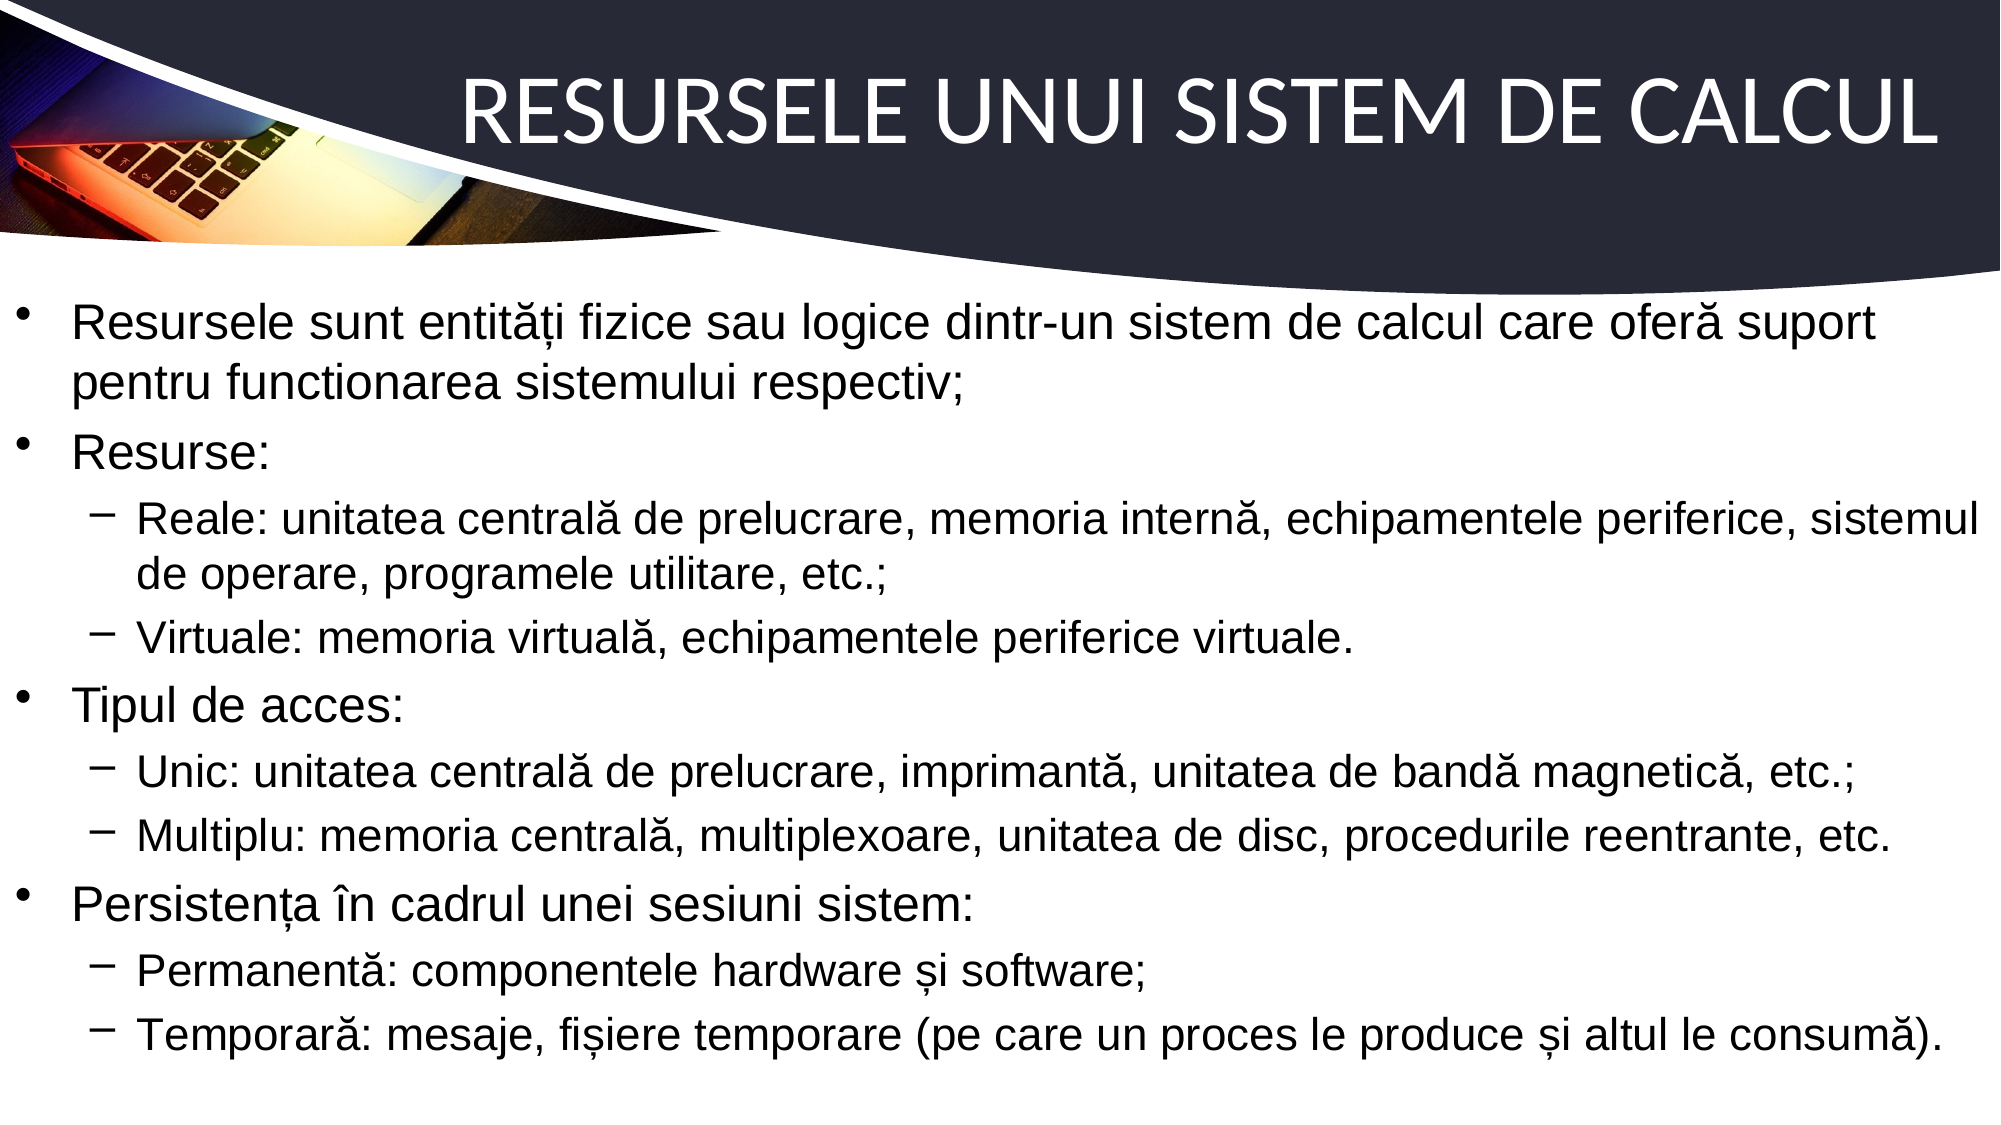

# Resursele unui sistem de calcul
Resursele sunt entități fizice sau logice dintr-un sistem de calcul care oferă suport pentru functionarea sistemului respectiv;
Resurse:
Reale: unitatea centrală de prelucrare, memoria internă, echipamentele periferice, sistemul de operare, programele utilitare, etc.;
Virtuale: memoria virtuală, echipamentele periferice virtuale.
Tipul de acces:
Unic: unitatea centrală de prelucrare, imprimantă, unitatea de bandă magnetică, etc.;
Multiplu: memoria centrală, multiplexoare, unitatea de disc, procedurile reentrante, etc.
Persistența în cadrul unei sesiuni sistem:
Permanentă: componentele hardware și software;
Temporară: mesaje, fișiere temporare (pe care un proces le produce și altul le consumă).